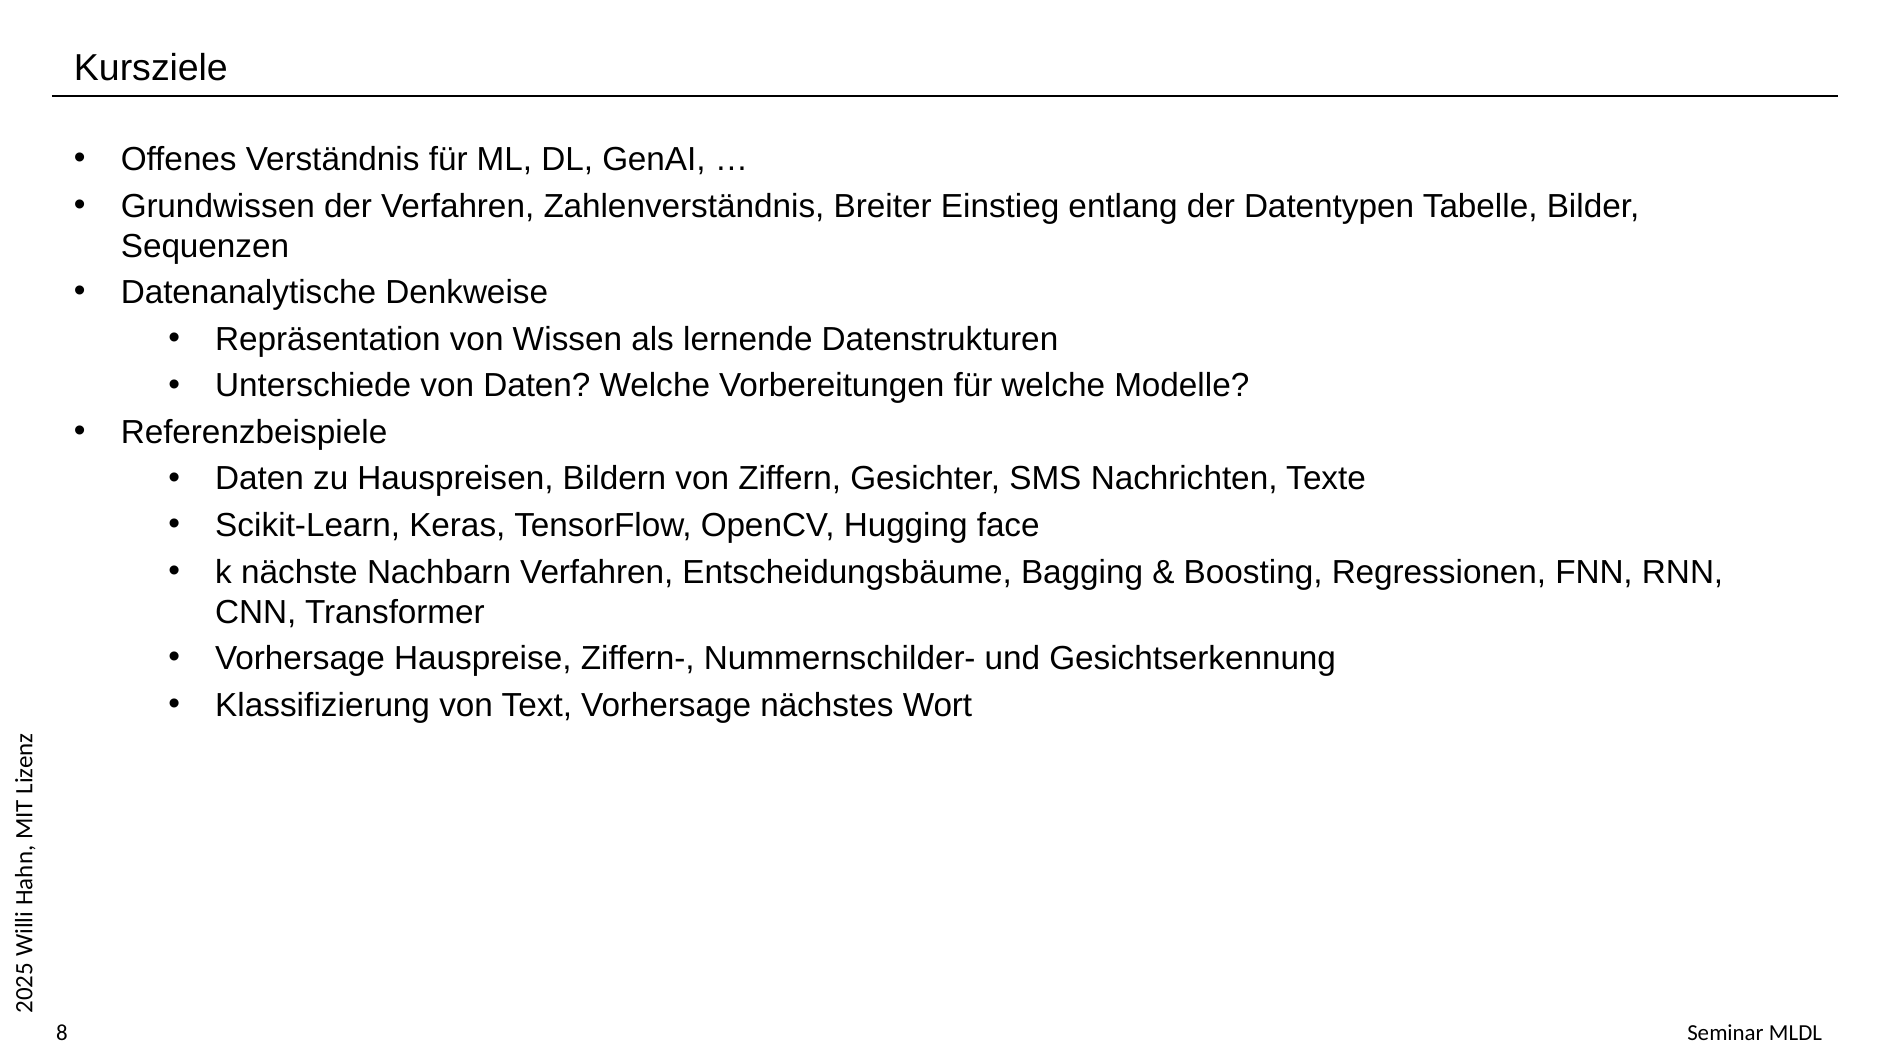

Kursziele
Offenes Verständnis für ML, DL, GenAI, …
Grundwissen der Verfahren, Zahlenverständnis, Breiter Einstieg entlang der Datentypen Tabelle, Bilder, Sequenzen
Datenanalytische Denkweise
Repräsentation von Wissen als lernende Datenstrukturen
Unterschiede von Daten? Welche Vorbereitungen für welche Modelle?
Referenzbeispiele
Daten zu Hauspreisen, Bildern von Ziffern, Gesichter, SMS Nachrichten, Texte
Scikit-Learn, Keras, TensorFlow, OpenCV, Hugging face
k nächste Nachbarn Verfahren, Entscheidungsbäume, Bagging & Boosting, Regressionen, FNN, RNN, CNN, Transformer
Vorhersage Hauspreise, Ziffern-, Nummernschilder- und Gesichtserkennung
Klassifizierung von Text, Vorhersage nächstes Wort